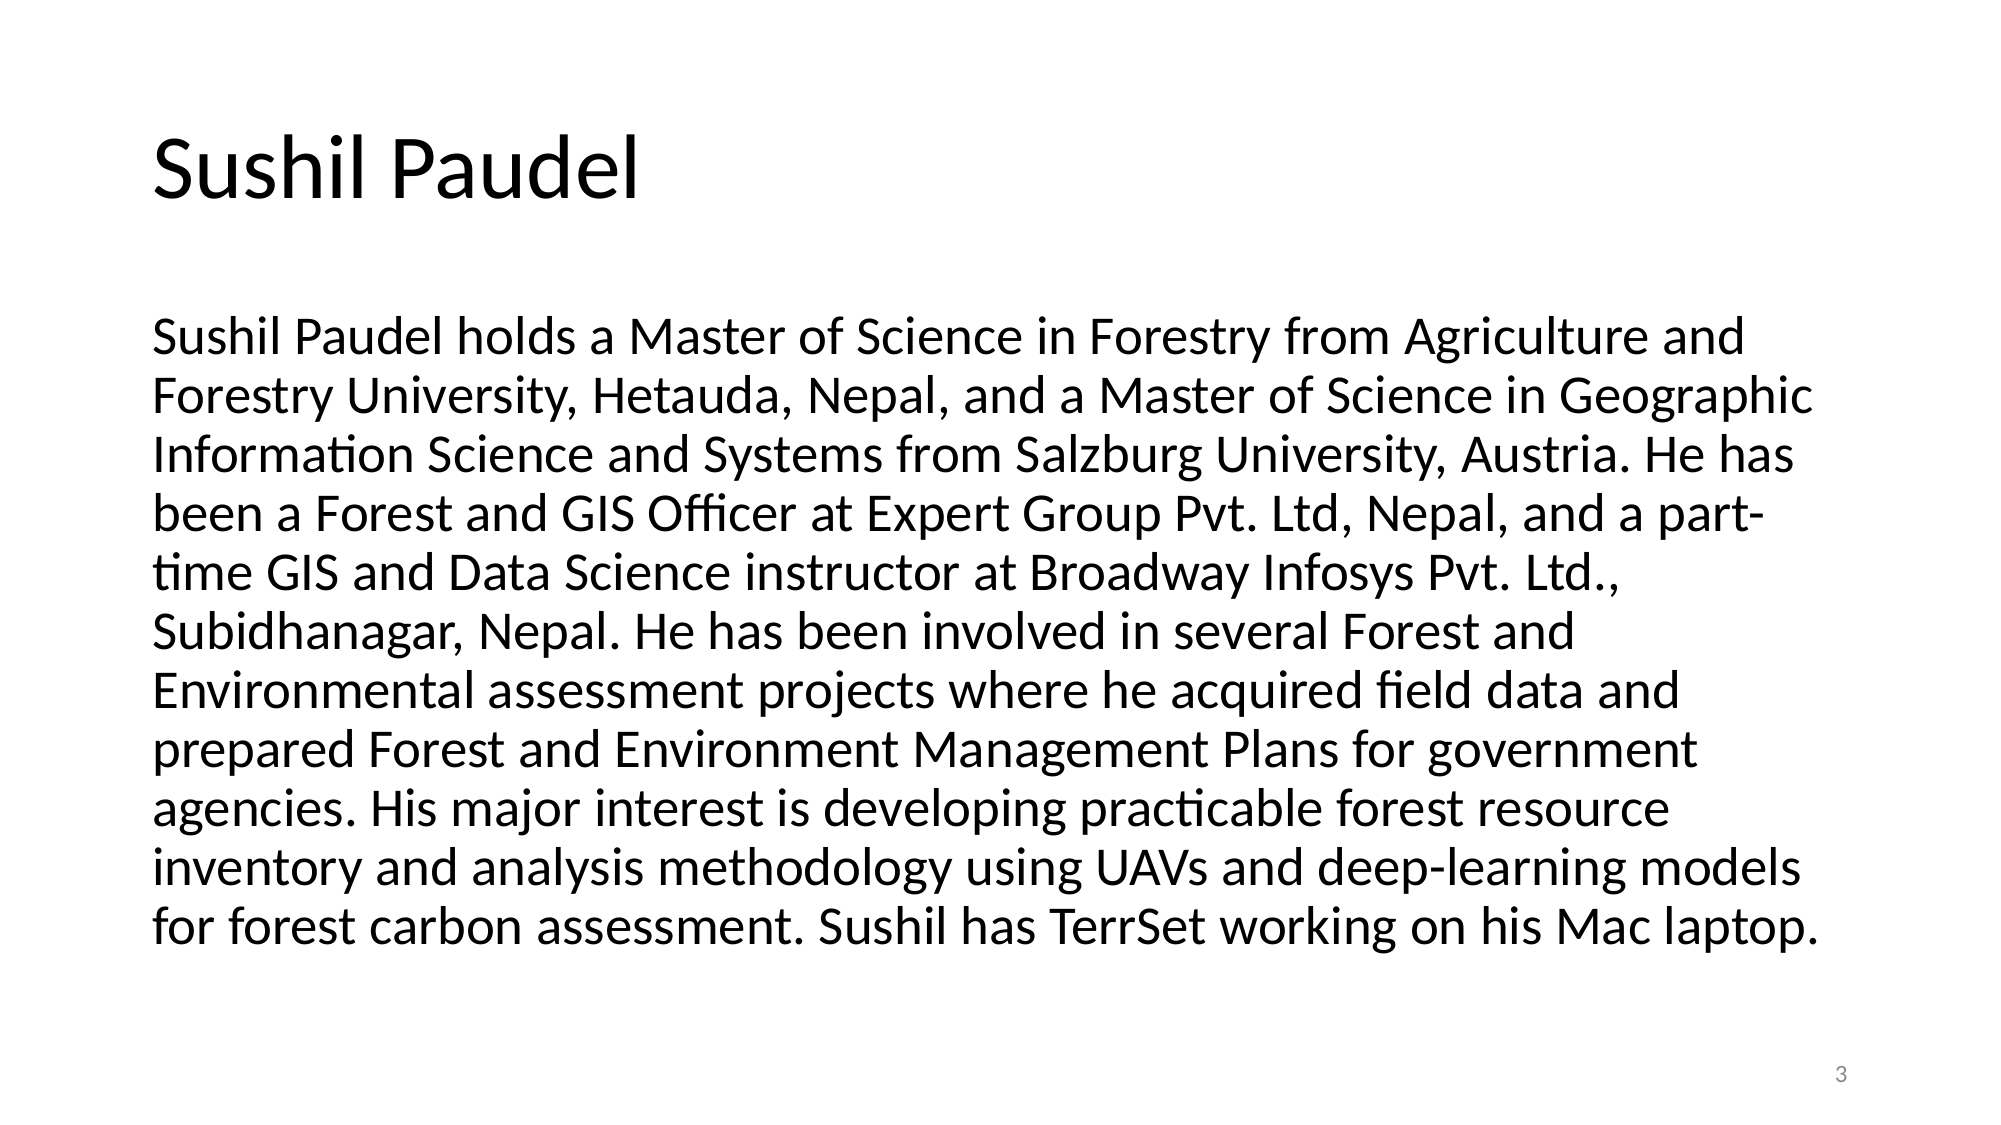

# Sushil Paudel
Sushil Paudel holds a Master of Science in Forestry from Agriculture and Forestry University, Hetauda, Nepal, and a Master of Science in Geographic Information Science and Systems from Salzburg University, Austria. He has been a Forest and GIS Officer at Expert Group Pvt. Ltd, Nepal, and a part-time GIS and Data Science instructor at Broadway Infosys Pvt. Ltd., Subidhanagar, Nepal. He has been involved in several Forest and Environmental assessment projects where he acquired field data and prepared Forest and Environment Management Plans for government agencies. His major interest is developing practicable forest resource inventory and analysis methodology using UAVs and deep-learning models for forest carbon assessment. Sushil has TerrSet working on his Mac laptop.
3